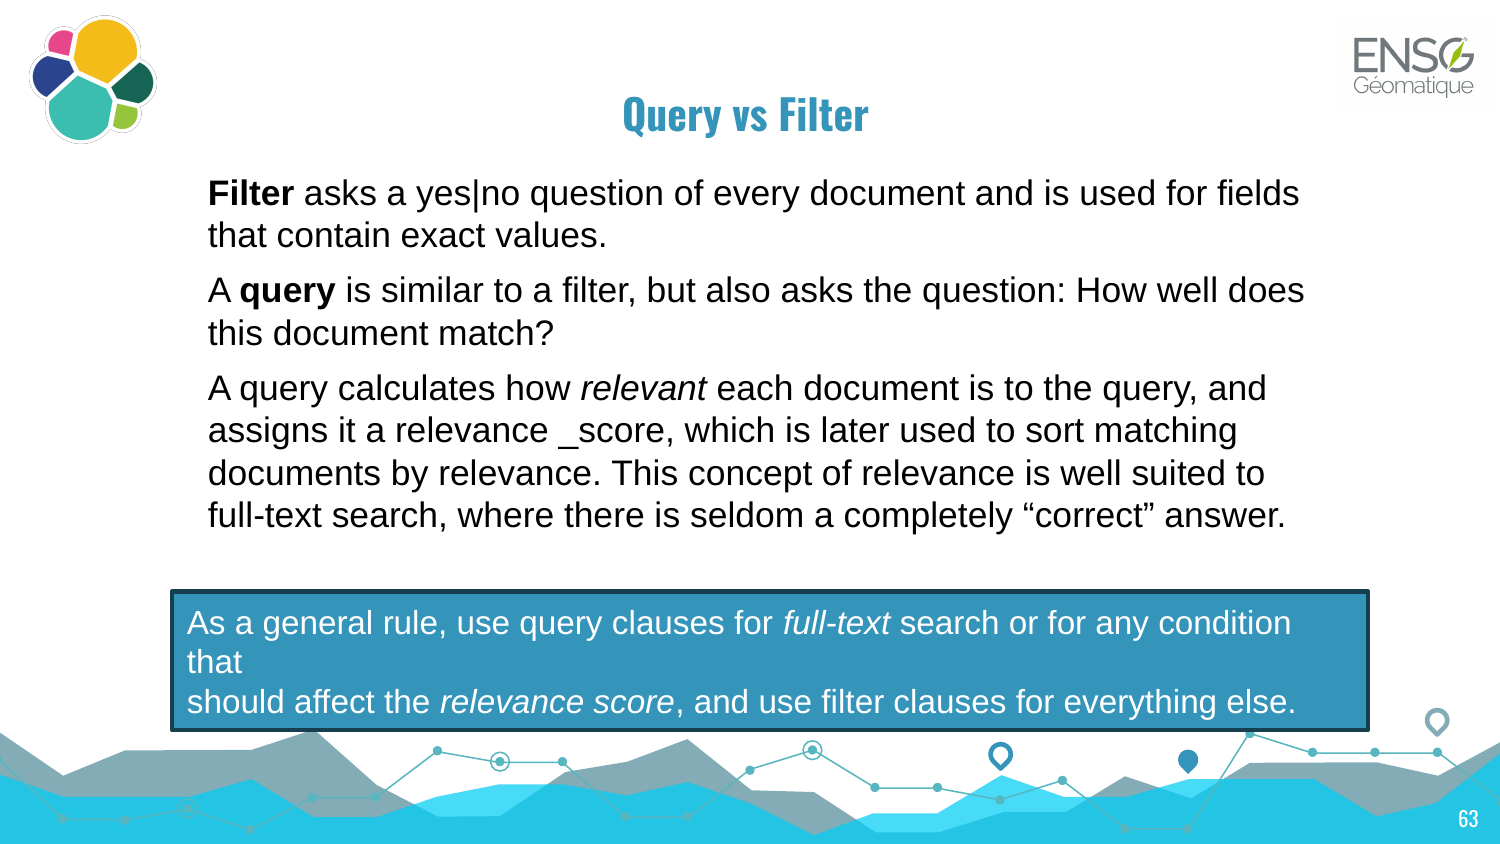

# Query vs Filter
Filter asks a yes|no question of every document and is used for fields that contain exact values.
A query is similar to a filter, but also asks the question: How well does this document match?
A query calculates how relevant each document is to the query, and assigns it a relevance _score, which is later used to sort matching documents by relevance. This concept of relevance is well suited to full-text search, where there is seldom a completely “correct” answer.
As a general rule, use query clauses for full-text search or for any condition that
should affect the relevance score, and use filter clauses for everything else.
63